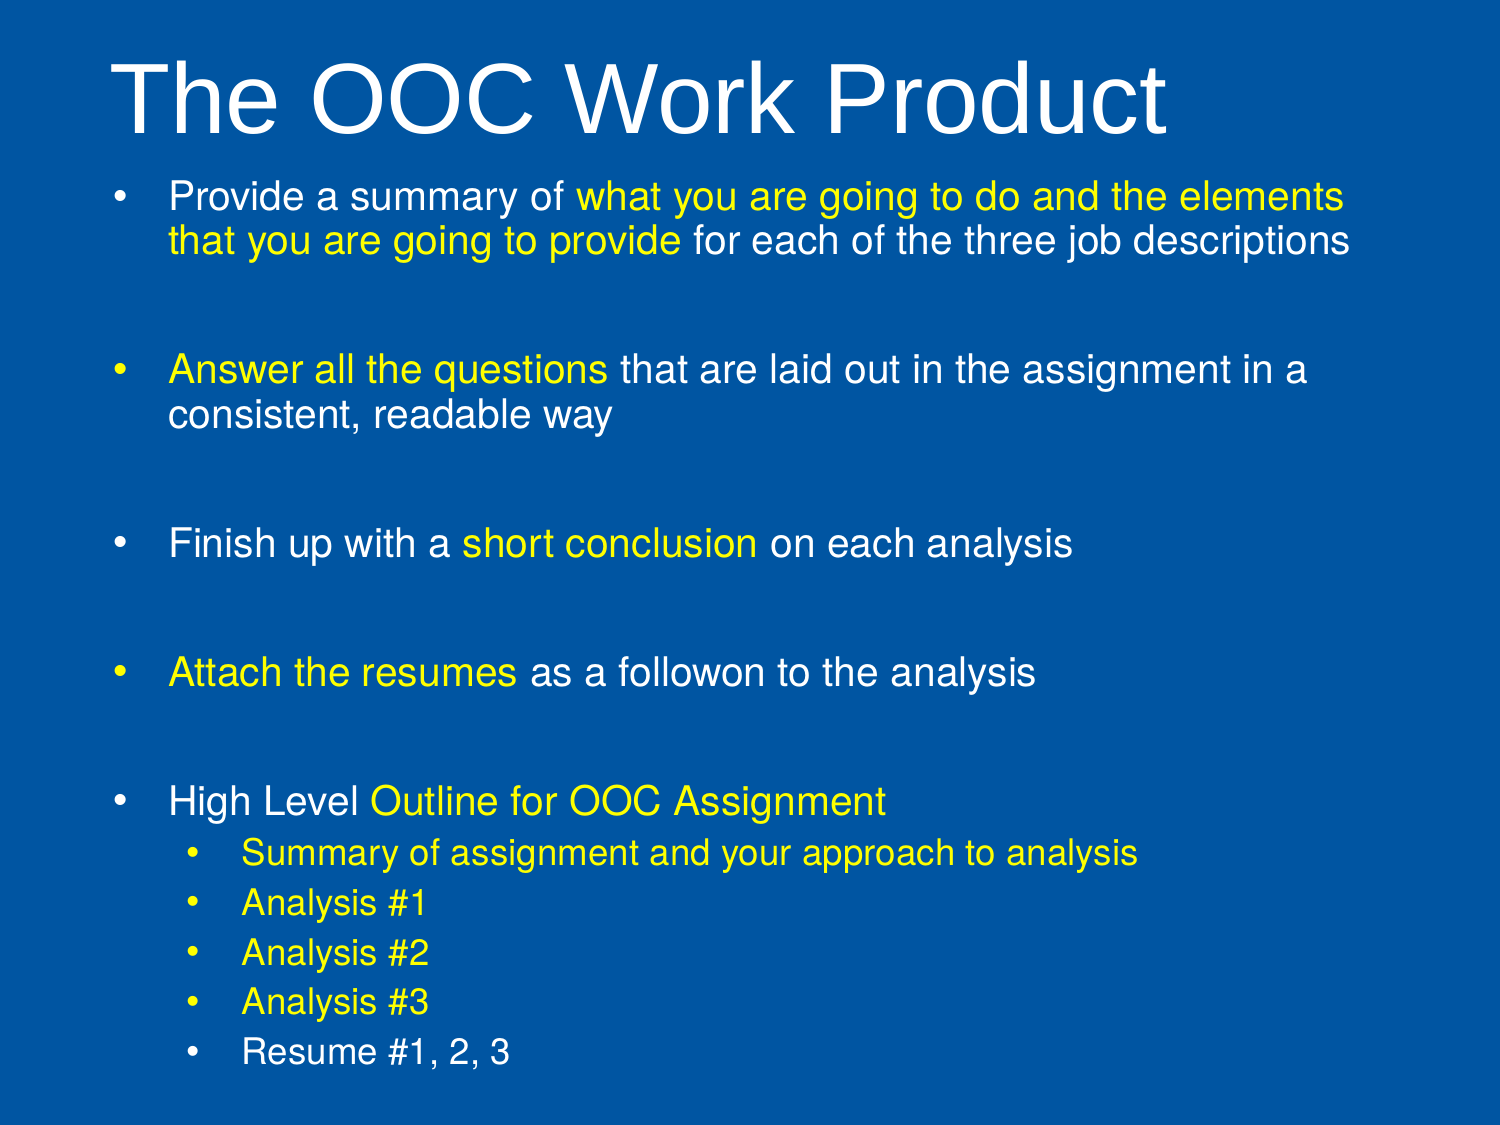

# The OOC Work Product
Provide a summary of what you are going to do and the elements that you are going to provide for each of the three job descriptions

Answer all the questions that are laid out in the assignment in a consistent, readable way

Finish up with a short conclusion on each analysis

Attach the resumes as a followon to the analysis

High Level Outline for OOC Assignment
Summary of assignment and your approach to analysis
Analysis #1
Analysis #2
Analysis #3
Resume #1, 2, 3